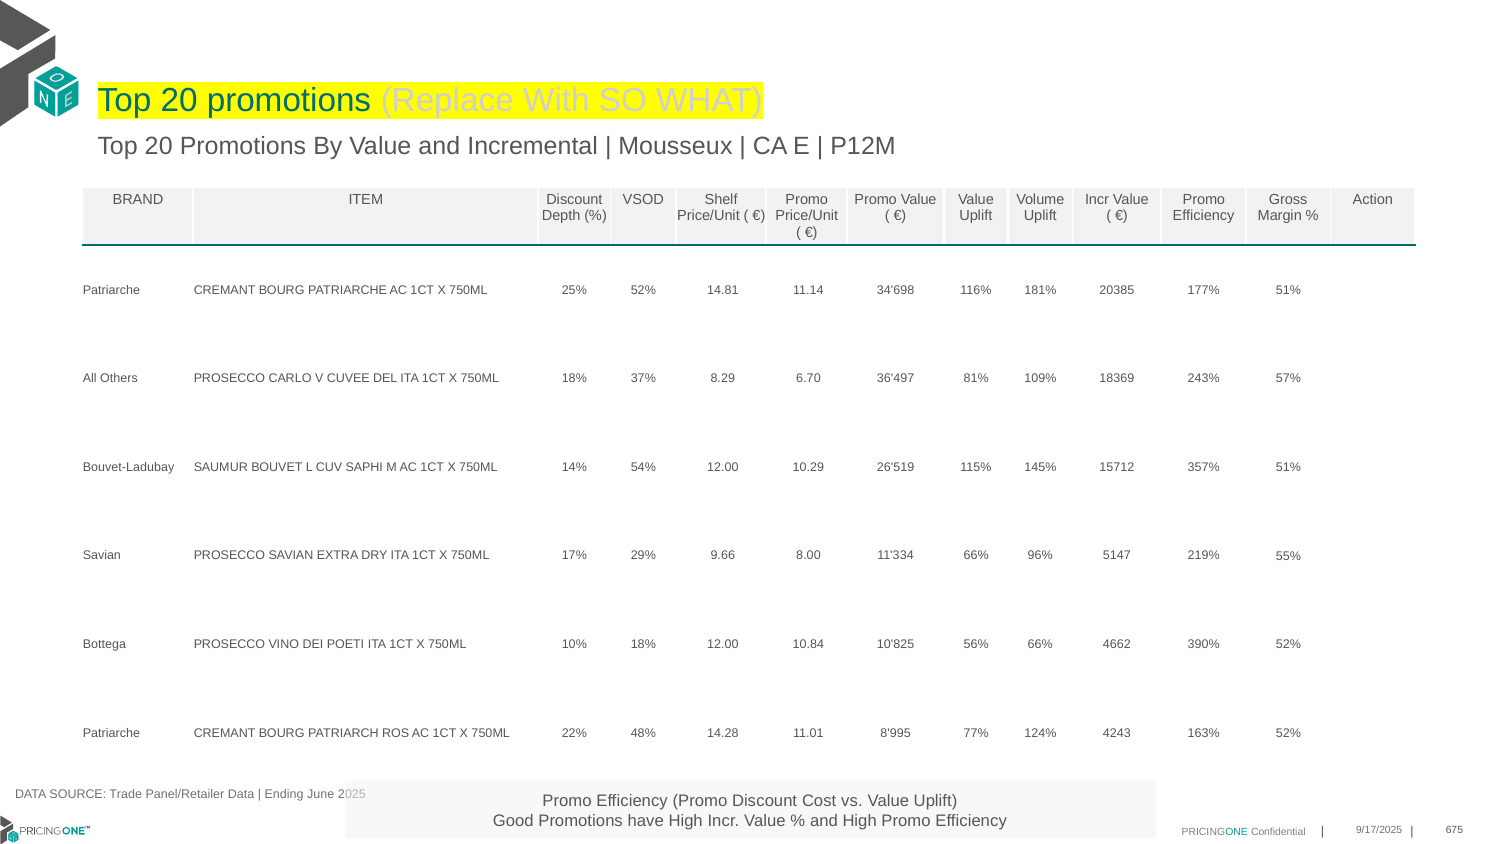

# Top 20 promotions (Replace With SO WHAT)
Top 20 Promotions By Value and Incremental | Mousseux | CA E | P12M
| BRAND | ITEM | Discount Depth (%) | VSOD | Shelf Price/Unit ( €) | Promo Price/Unit ( €) | Promo Value ( €) | Value Uplift | Volume Uplift | Incr Value ( €) | Promo Efficiency | Gross Margin % | Action |
| --- | --- | --- | --- | --- | --- | --- | --- | --- | --- | --- | --- | --- |
| Patriarche | CREMANT BOURG PATRIARCHE AC 1CT X 750ML | 25% | 52% | 14.81 | 11.14 | 34'698 | 116% | 181% | 20385 | 177% | 51% |  |
| All Others | PROSECCO CARLO V CUVEE DEL ITA 1CT X 750ML | 18% | 37% | 8.29 | 6.70 | 36'497 | 81% | 109% | 18369 | 243% | 57% |  |
| Bouvet-Ladubay | SAUMUR BOUVET L CUV SAPHI M AC 1CT X 750ML | 14% | 54% | 12.00 | 10.29 | 26'519 | 115% | 145% | 15712 | 357% | 51% |  |
| Savian | PROSECCO SAVIAN EXTRA DRY ITA 1CT X 750ML | 17% | 29% | 9.66 | 8.00 | 11'334 | 66% | 96% | 5147 | 219% | 55% |  |
| Bottega | PROSECCO VINO DEI POETI ITA 1CT X 750ML | 10% | 18% | 12.00 | 10.84 | 10'825 | 56% | 66% | 4662 | 390% | 52% |  |
| Patriarche | CREMANT BOURG PATRIARCH ROS AC 1CT X 750ML | 22% | 48% | 14.28 | 11.01 | 8'995 | 77% | 124% | 4243 | 163% | 52% |  |
DATA SOURCE: Trade Panel/Retailer Data | Ending June 2025
Promo Efficiency (Promo Discount Cost vs. Value Uplift)
Good Promotions have High Incr. Value % and High Promo Efficiency

9/17/2025
675